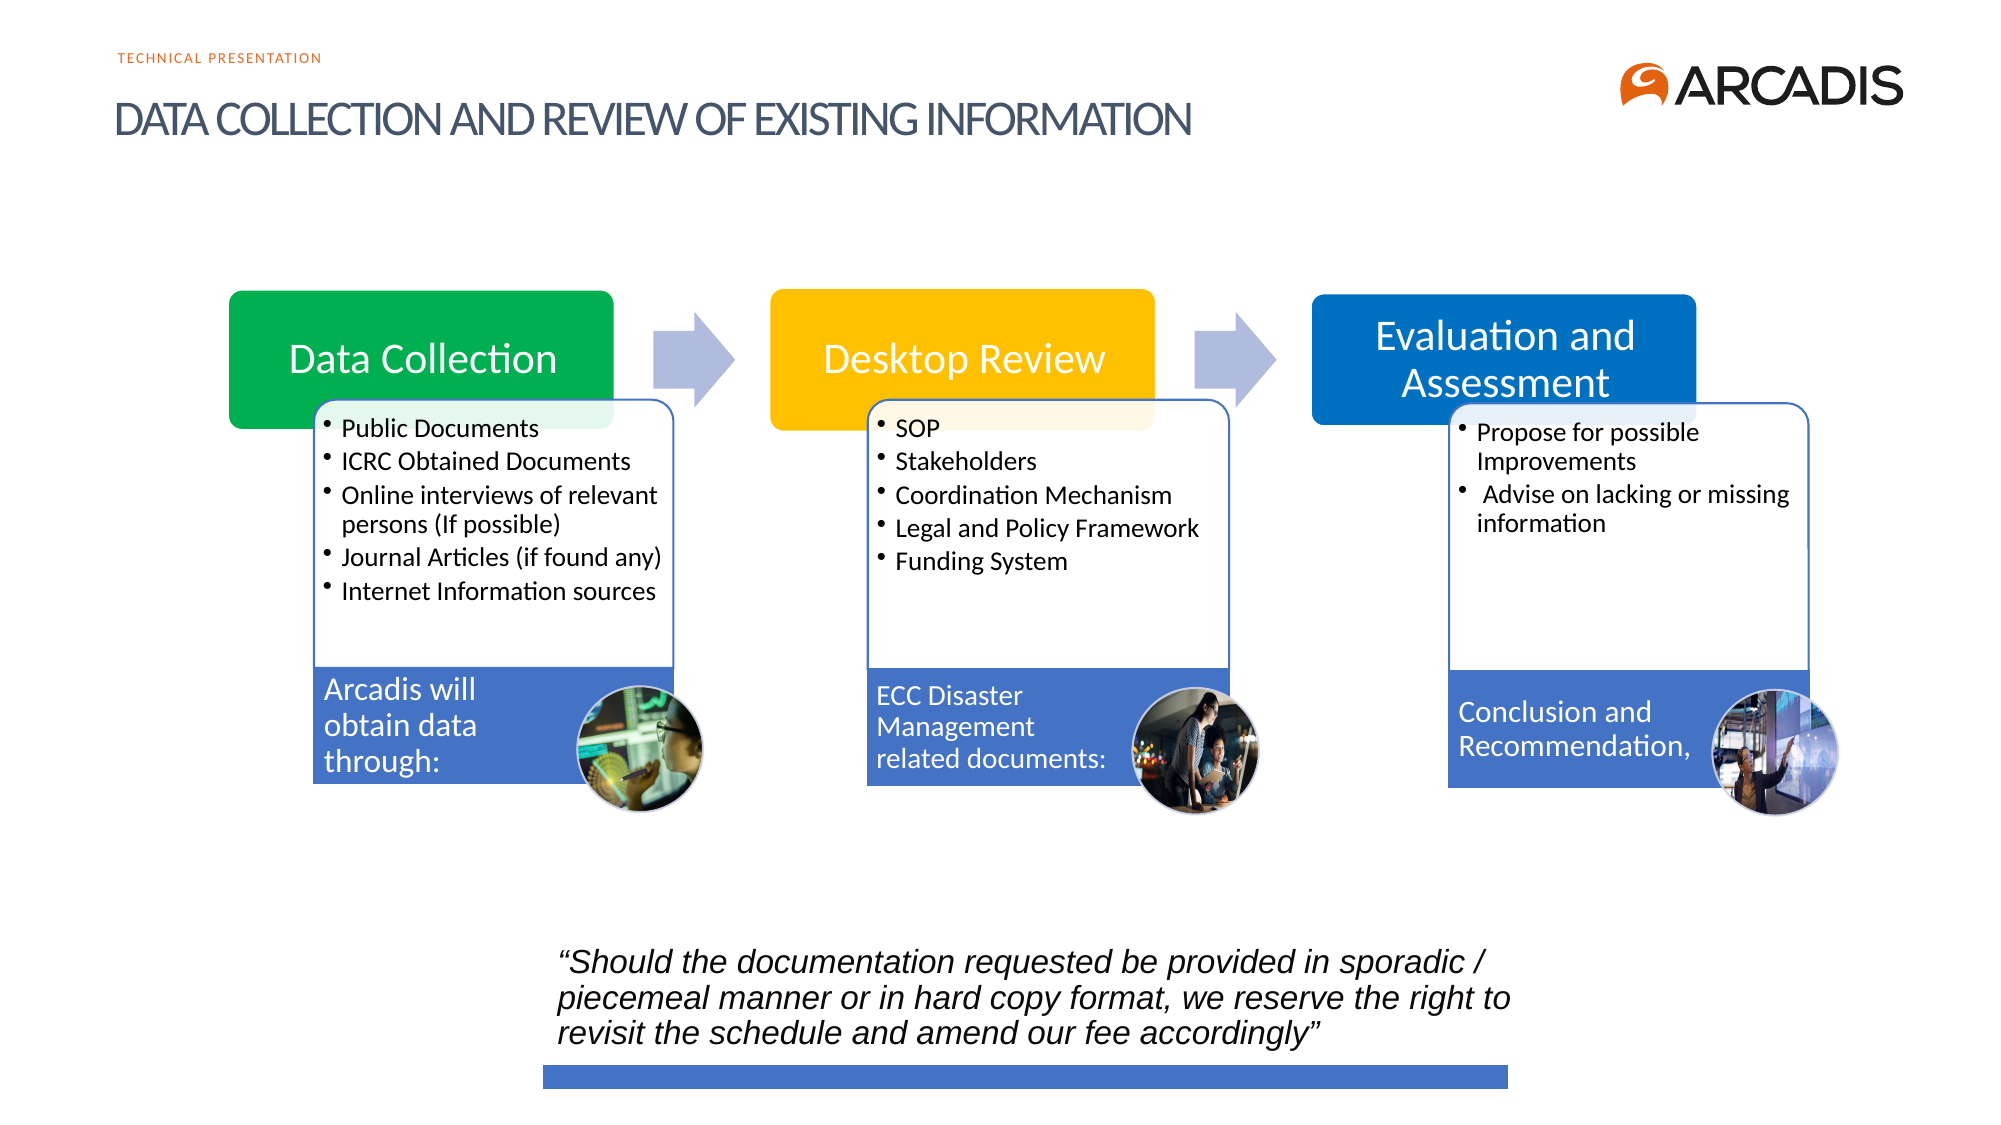

DATA COLLECTION AND REVIEW OF EXISTING INFORMATION
Data Collection

Desktop Review

Evaluation and Assessment
Public Documents
ICRC Obtained Documents
Online interviews of relevant persons (If possible)
Journal Articles (if found any)
Internet Information sources
Arcadis will obtain data through:
SOP
Stakeholders
Coordination Mechanism
Legal and Policy Framework
Funding System
ECC Disaster Management related documents:
Propose for possible Improvements
 Advise on lacking or missing information
Conclusion and  Recommendation,
“Should the documentation requested be provided in sporadic / piecemeal manner or in hard copy format, we reserve the right to revisit the schedule and amend our fee accordingly”